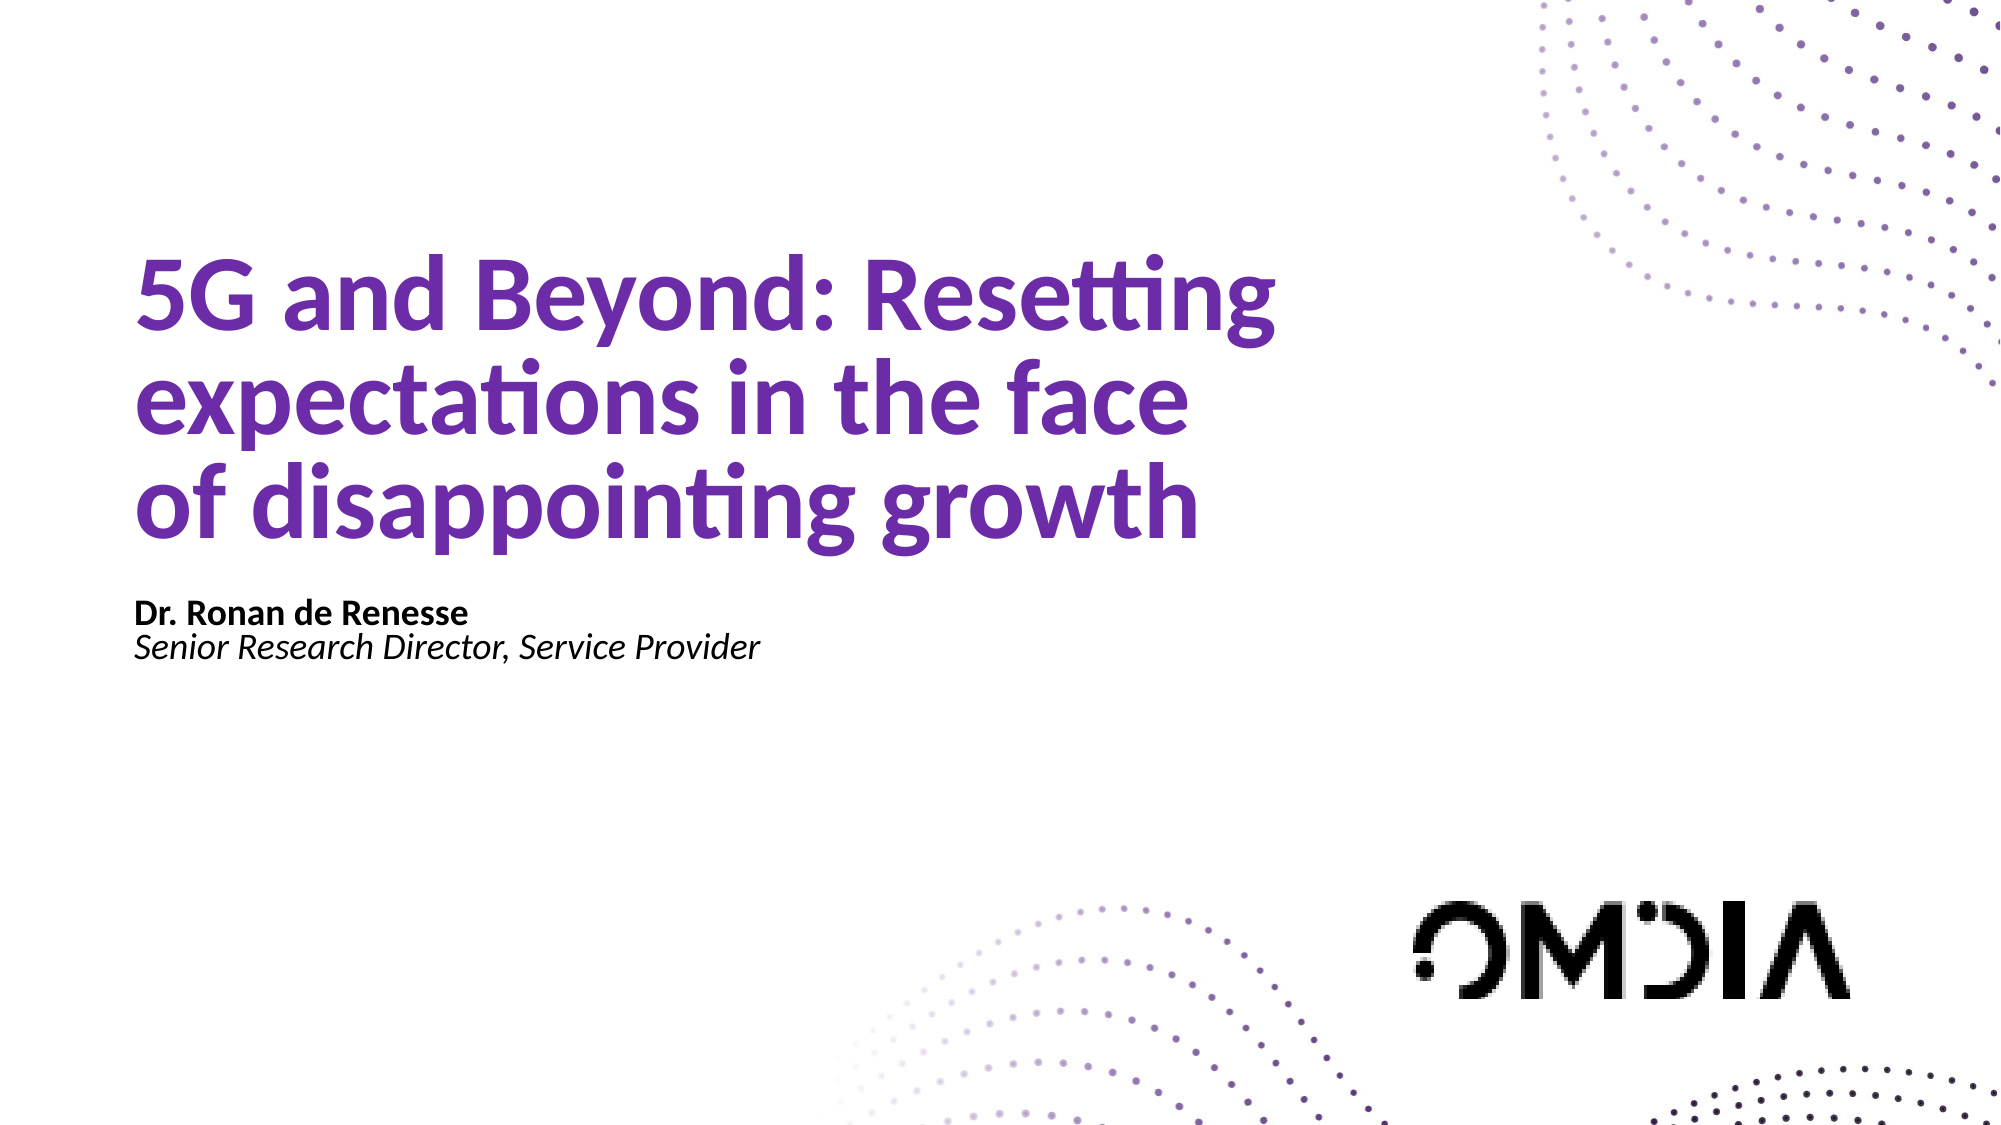

# 5G and Beyond: Resetting expectations in the face of disappointing growth
Dr. Ronan de Renesse
Senior Research Director, Service Provider